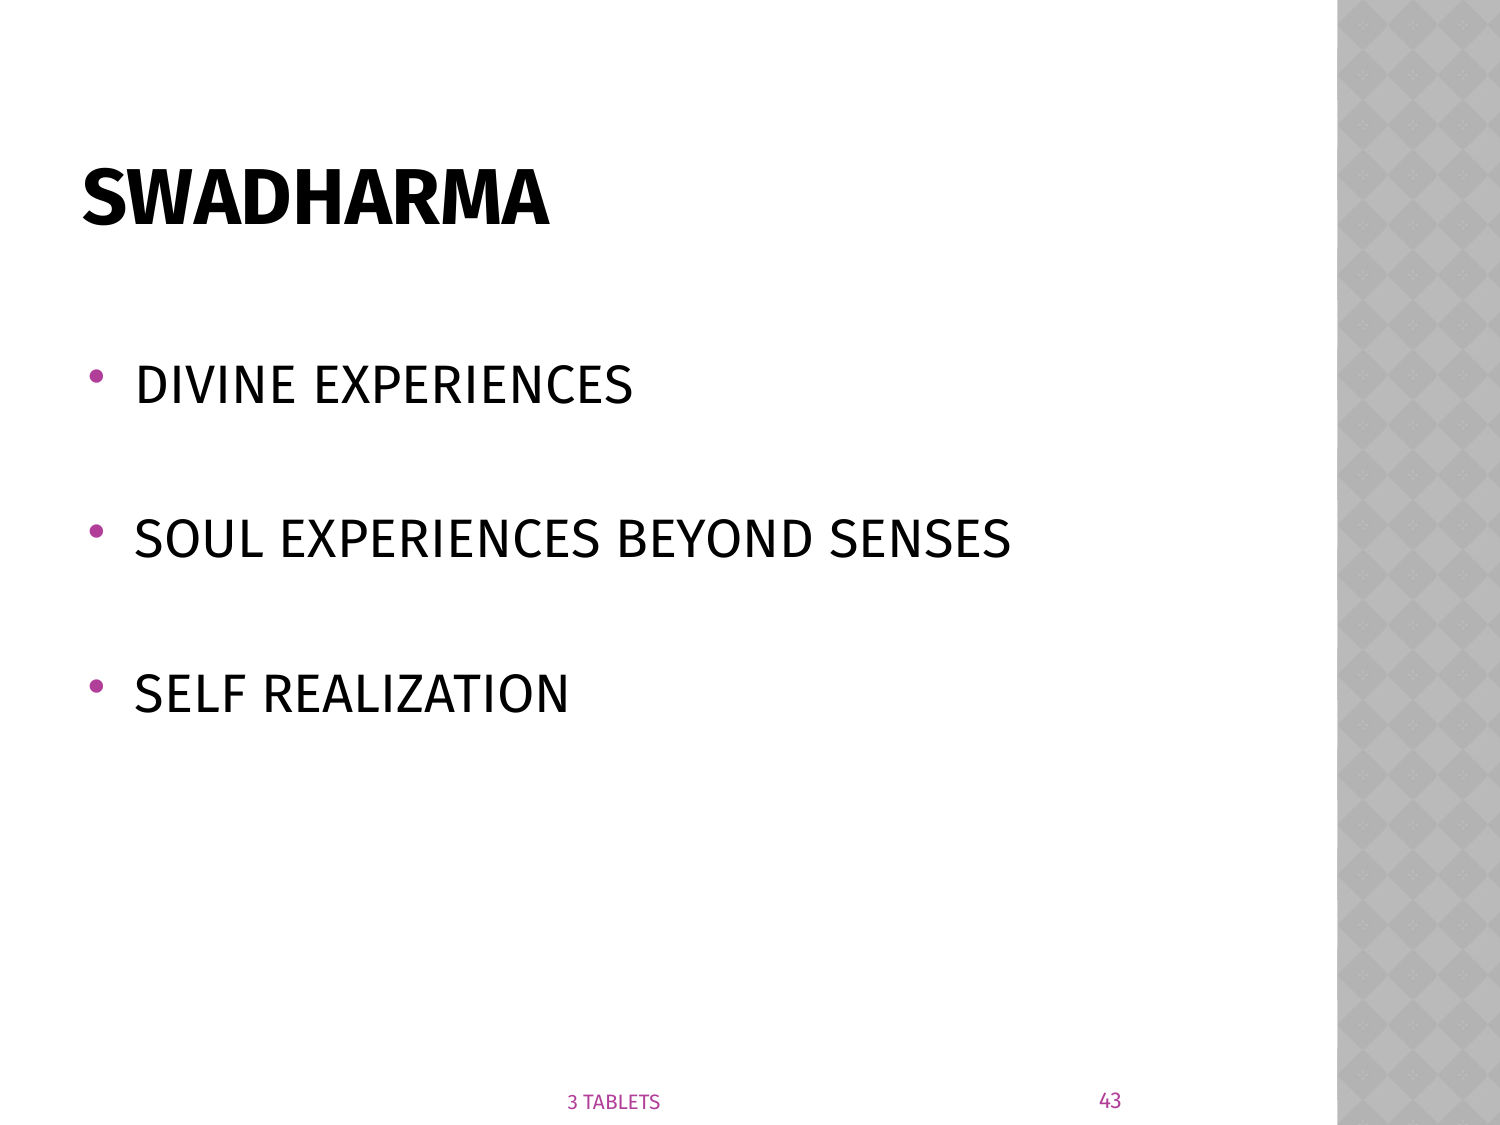

# SWADHARMA

DIVINE EXPERIENCES

SOUL EXPERIENCES BEYOND SENSES

SELF REALIZATION

43
3 TABLETS